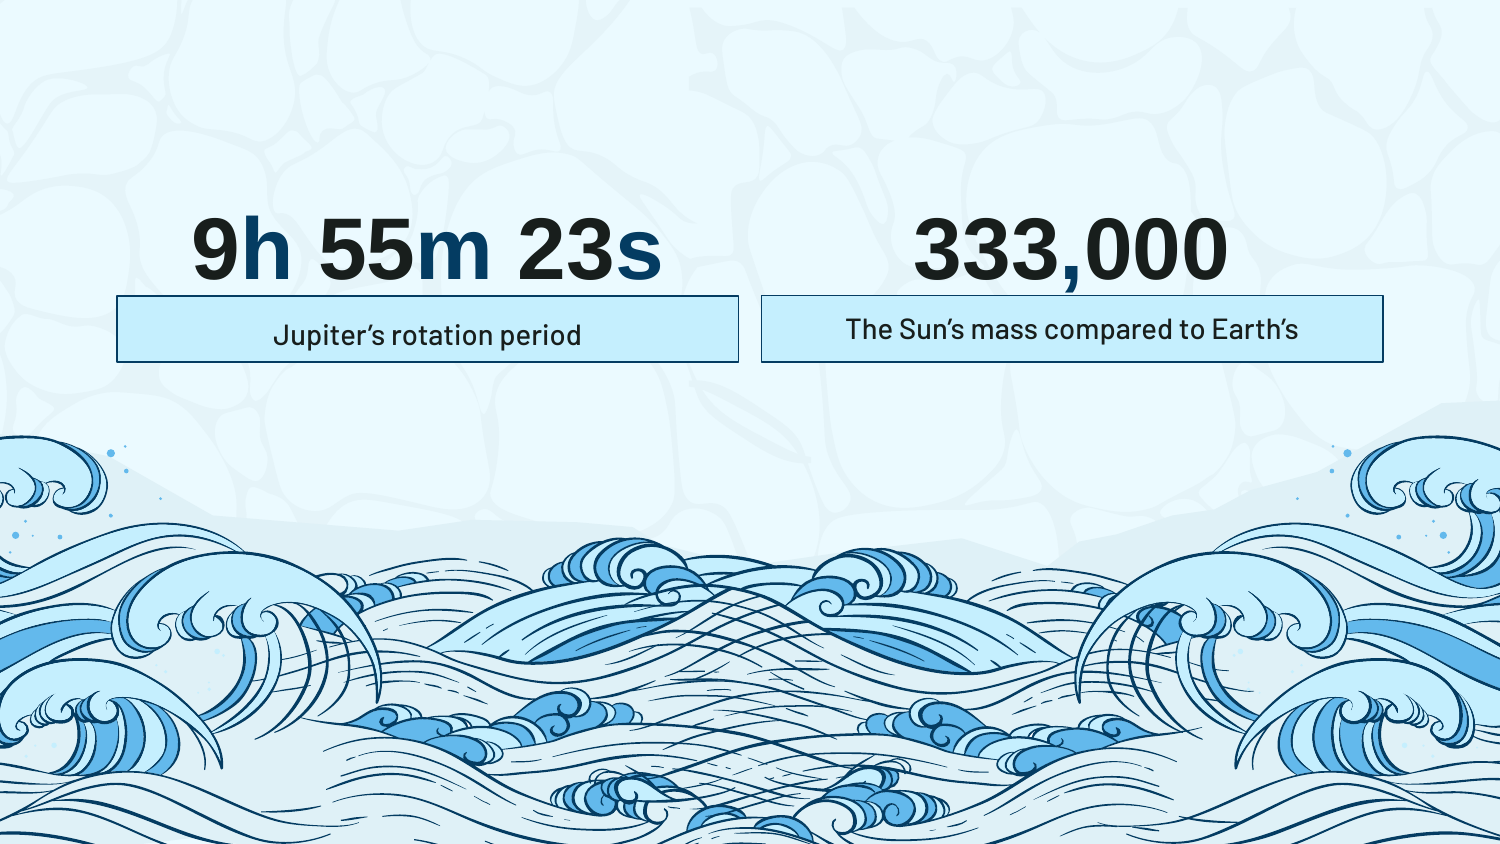

# 9h 55m 23s
333,000
The Sun’s mass compared to Earth’s

Jupiter’s rotation period